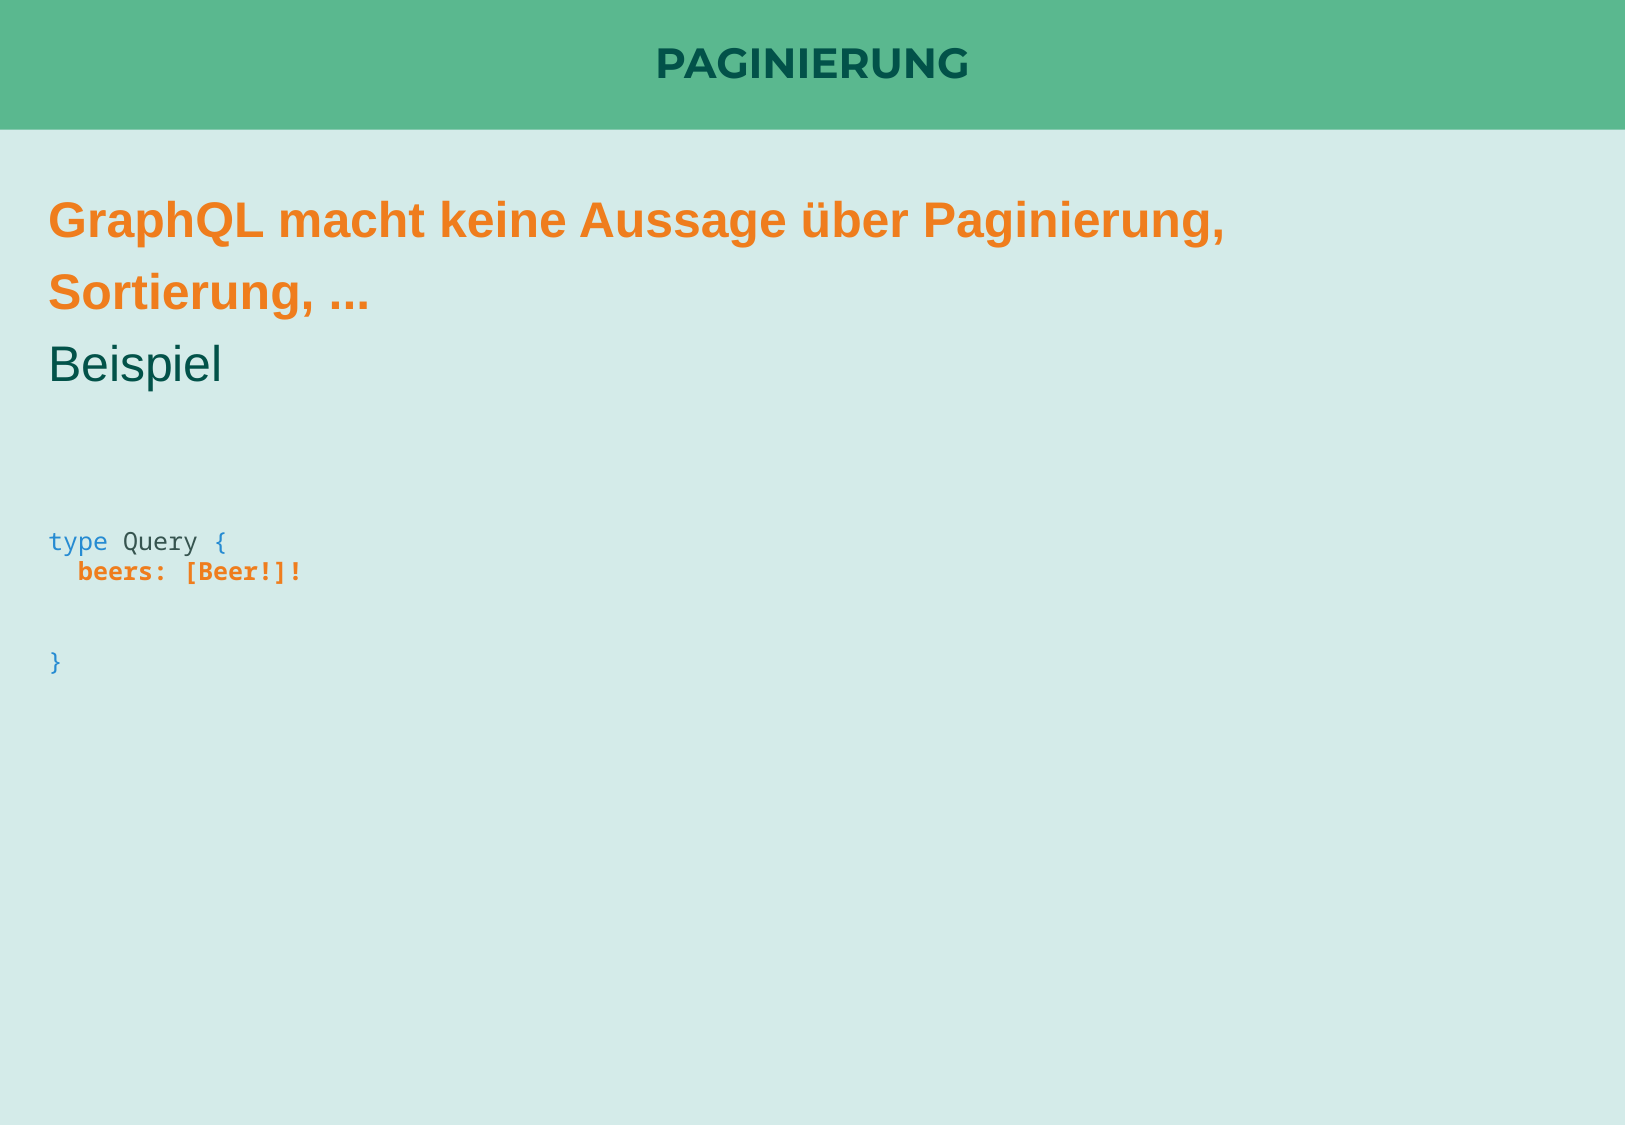

# Paginierung
GraphQL macht keine Aussage über Paginierung, Sortierung, ...
Beispiel
type Query {
  beers: [Beer!]!

}